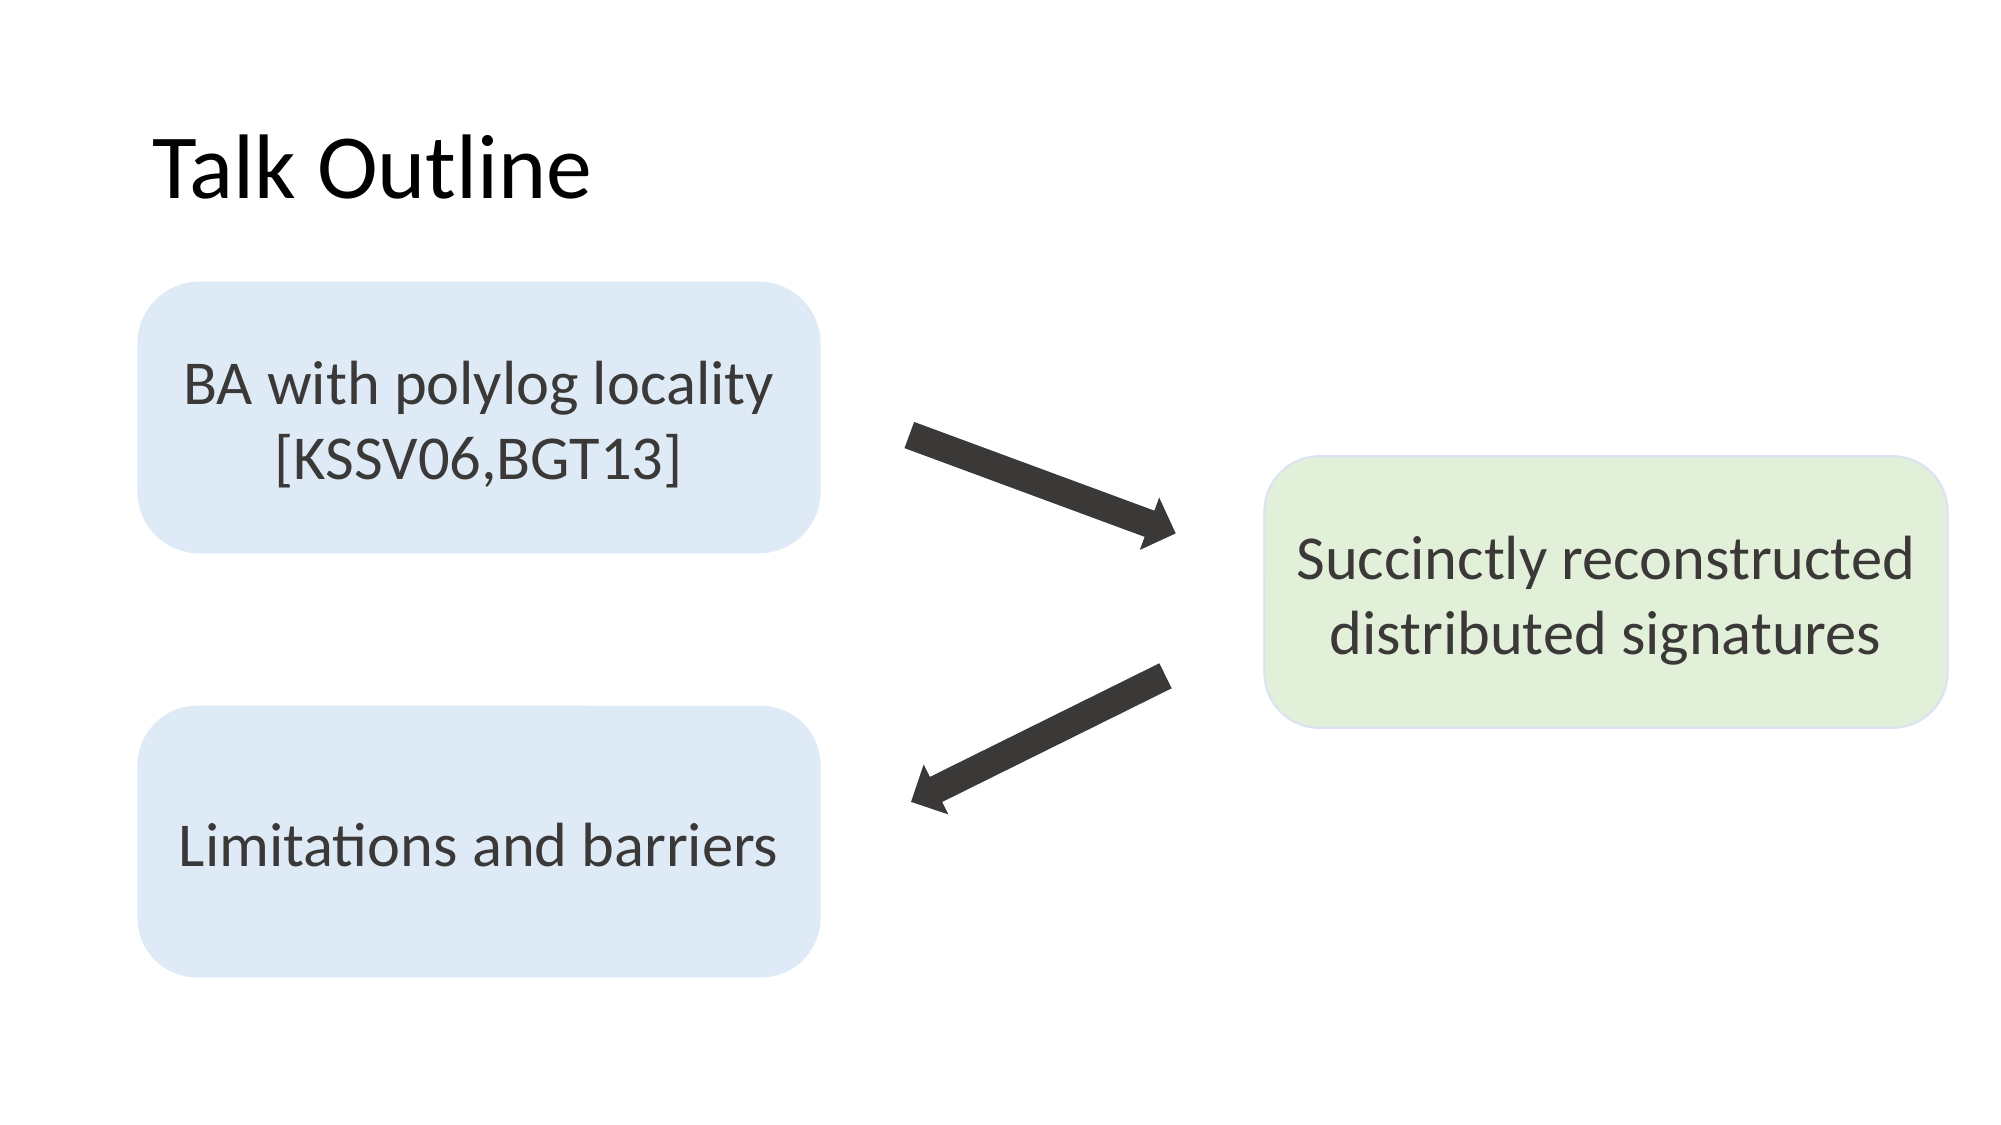

# Talk Outline
BA with polylog locality [KSSV06,BGT13]

Succinctly reconstructed distributed signatures

Limitations and barriers